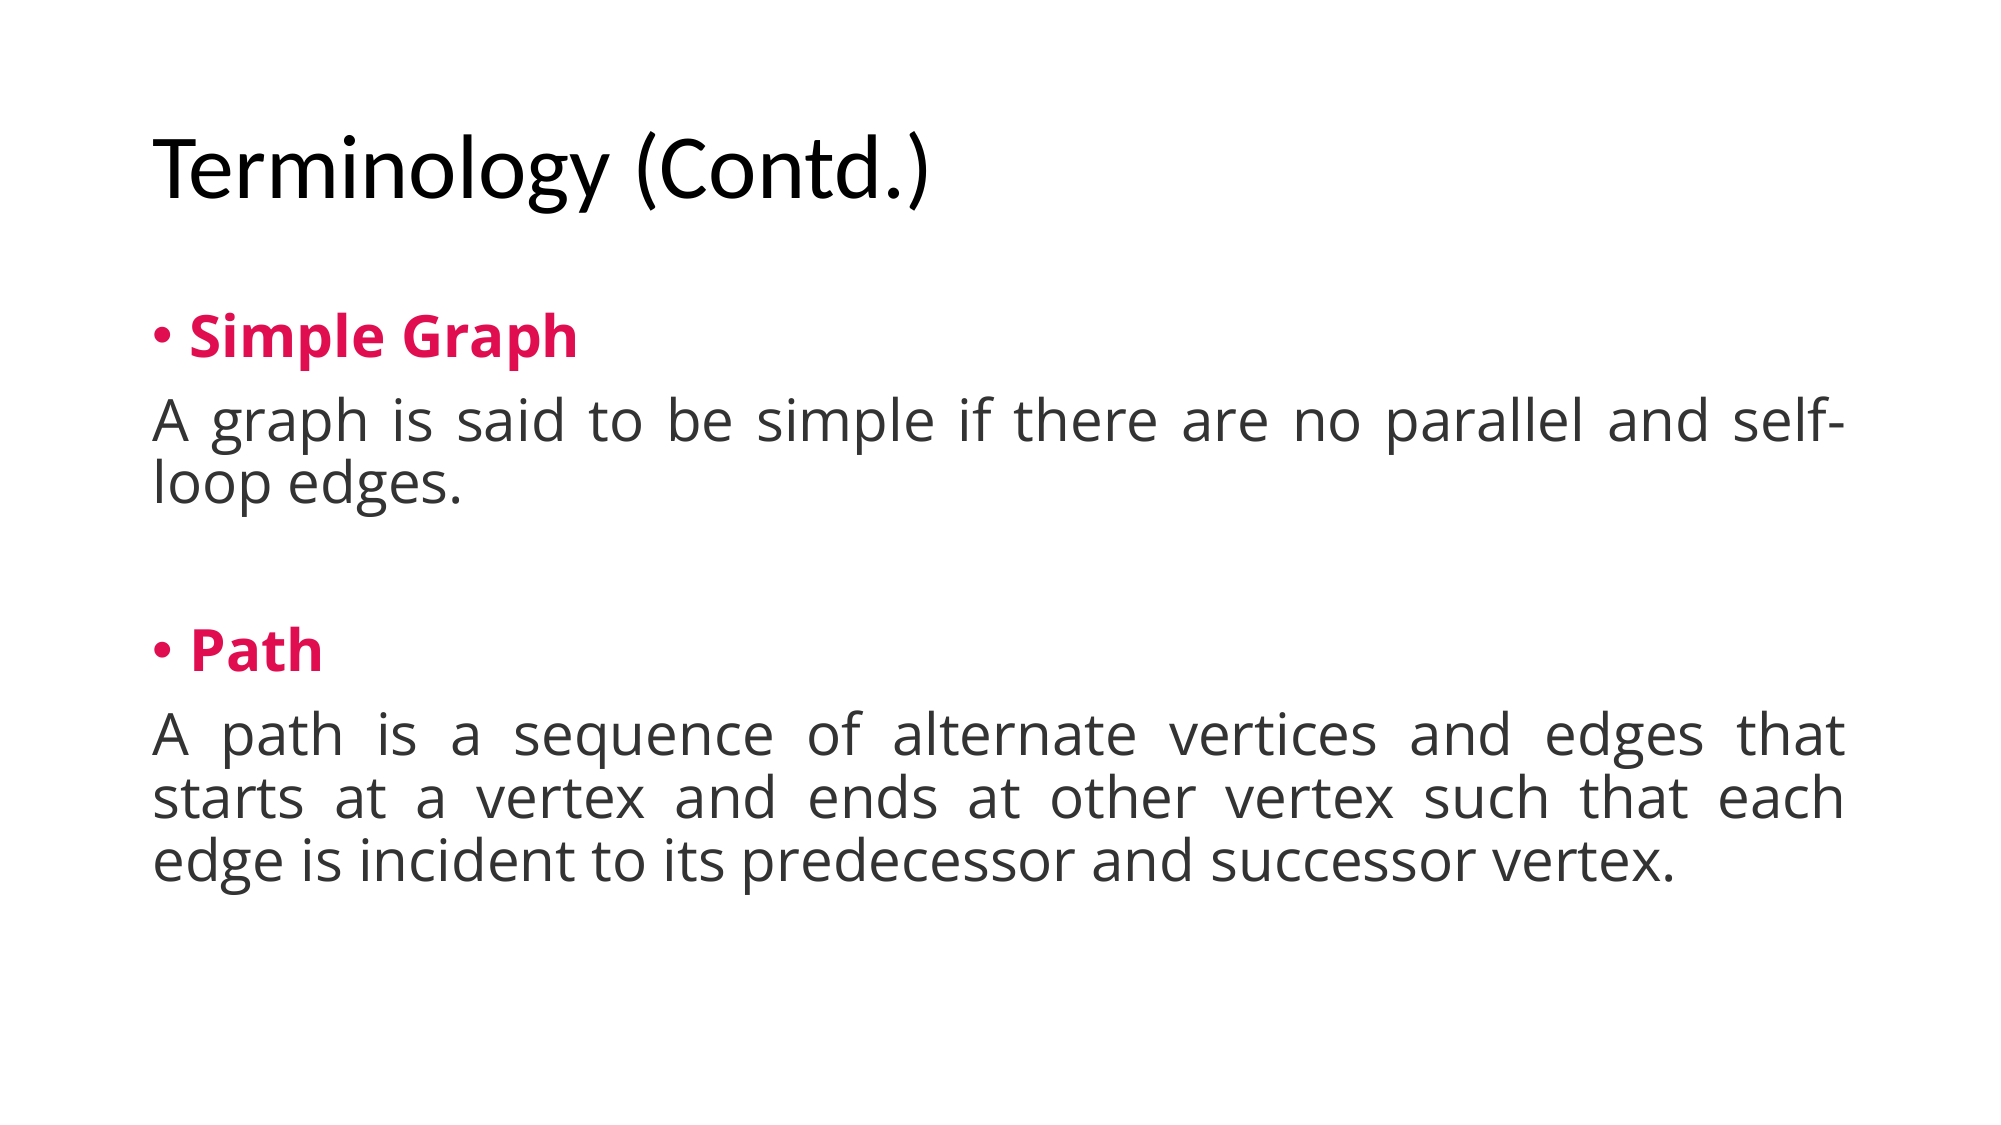

# Terminology (Contd.)
Simple Graph
A graph is said to be simple if there are no parallel and self-loop edges.

Path
A path is a sequence of alternate vertices and edges that starts at a vertex and ends at other vertex such that each edge is incident to its predecessor and successor vertex.